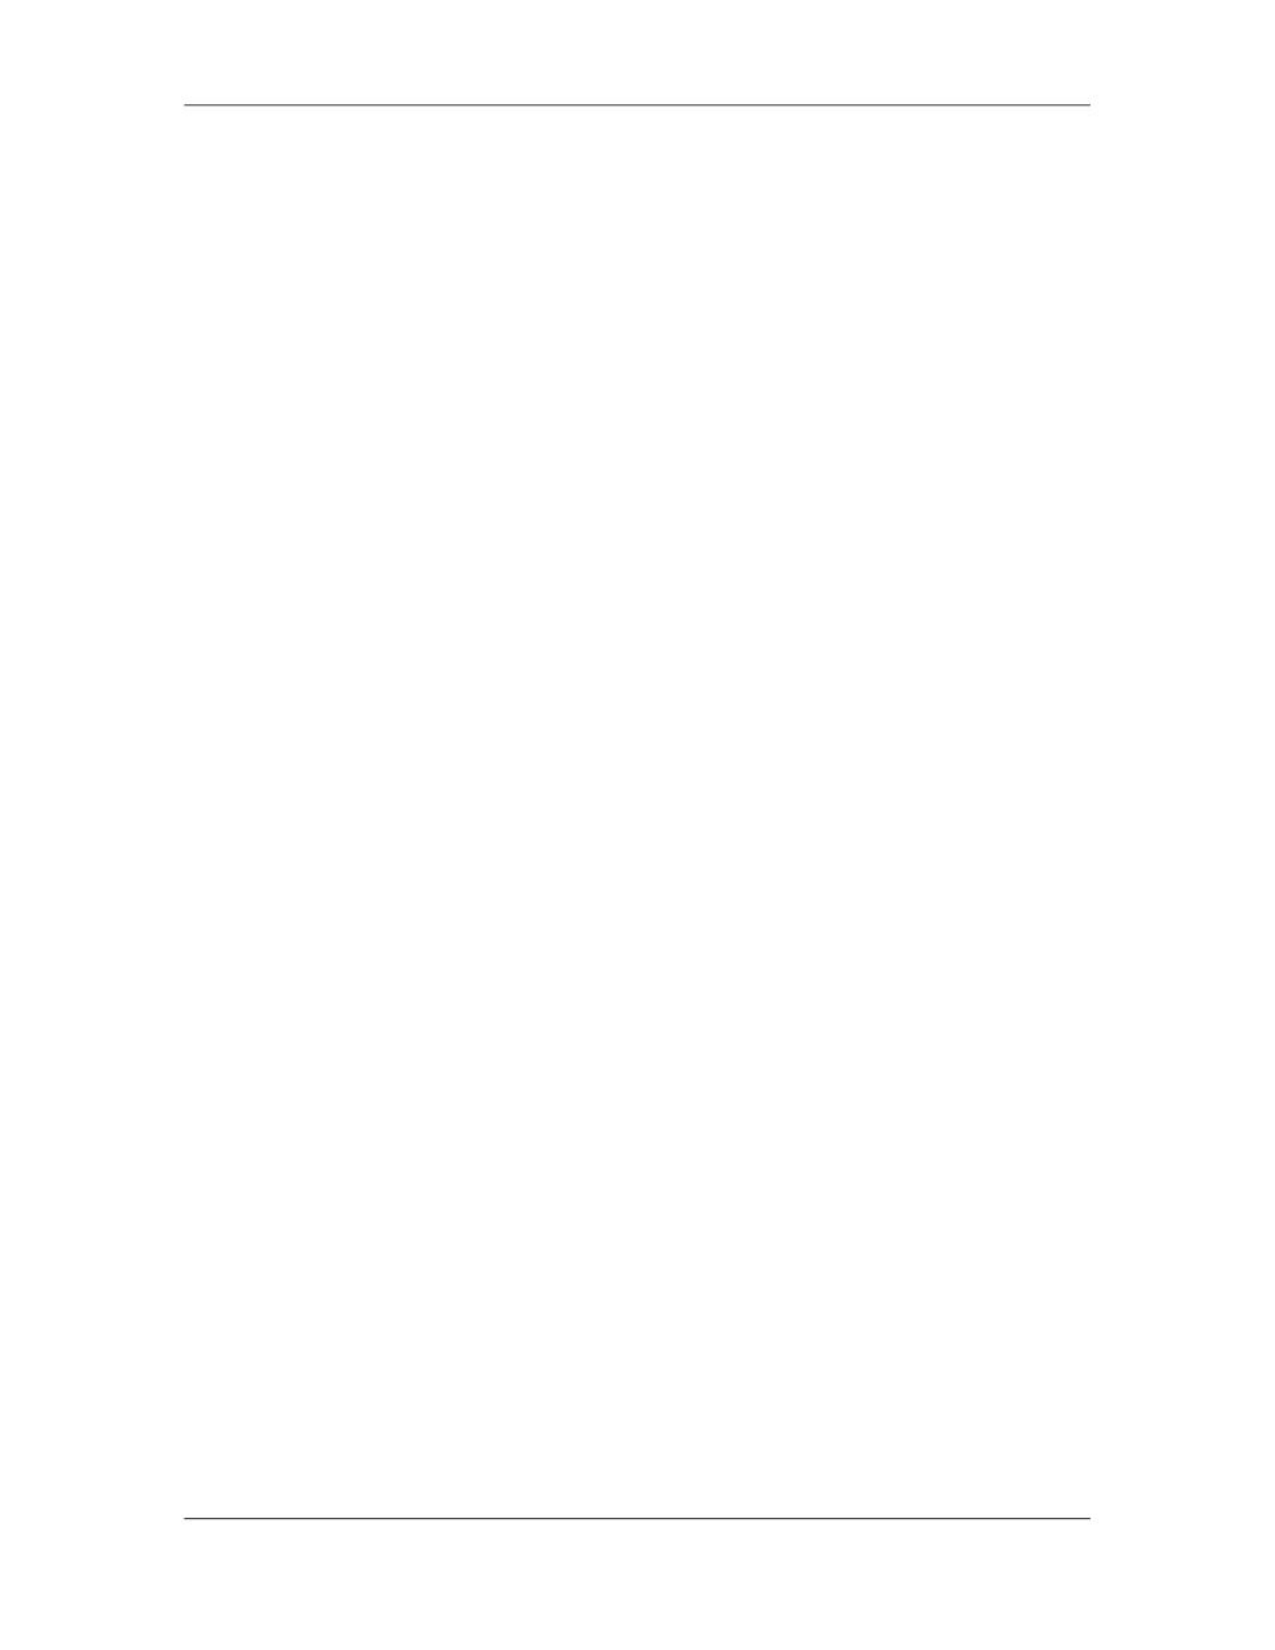

Software Project Management (CS615)

																																																																																																																								not being communicated. At times, those who should be pointing out the

																																																																																																																								serious side effects caused by a change are not aware of the implementation of
																																																																																																																								the change. There are also instances of version mismatch when teams are

																																																																																																																								unaware of the latest version to be followed. To avoid such hazards due to
																																																																																																																								lack of communication among the project team, changes are communicated

																																																																																																																								among team members. Therefore, status reporting provides information about
																																																																																																																								each change to those who need to know. Software configuration management

																																																																																																																								takes care of changes in a software process. SCM identifies controls, audits,
																																																																																																																								and reports modifications that occur during software development. SCM helps

																																																																																																																								maintain the integrity of configurable items produced during software
																																																																																																																								development.

																																																																																										⇒					Software Configuration Management Vs Software Maintenance

																																																																																																									SCM is an integral part of SQA. SCM involves assessing the impact of the
																																																																																																									changes made during SQA activities and making decisions based on cost and

																																																																																																									benefit analysis. SCM can be defined as the art of identifying, organizing, and
																																																																																																									controlling changes in a software project with the objective of minimizing

																																																																																																									mistakes. SCM is different from software maintenance. Software maintenance is
																																																																																																									required after the software is delivered to the client and is put into operation. As

																																																																																																									opposed to this, SCM is a set of tracking and controlling activities that begins
																																																																																																									when a software project begins and ends only when the software is taken out of

																																																																																																									operation.

																																																																																										⇒					Baselines vs. Interim Versions

																																																																																																									SCM differentiates between baselines and interim versions. A baseline is a tested
																																																																																																									and certified version of a system. Baselines can be assigned version numbers such

																																																																																																									as 1.0, 2.0, 3.0, and so on. A baseline usually undergoes intensive testing. Interim
																																																																																																									versions, on the other hand, have version numbers, such as 1.1 or 1.2. The interim

																																																																																																									version is a temporary version. Interim versions have a short life and survive only
																																																																																																									during bug fixing, testing, or debugging. However, interim versions also have a

																																																																																																									unique version number or name. Baselines are more visible with the marketing
																																																																																																									team and the vendors than the interim versions. However, as part of SCM, all

																																																																																																									versions of changes are saved, clearly labeled, and archived. Archiving is the
																																																																																																									process of maintaining controlled copies of prior versions. Archiving helps in re-

																																																																																																									creating earlier versions in the event of data loss or data corruption.

																																																																																										⇒					Effective Configuration Control

																																																																																																									Effective configuration control requires effective and well-defined organization.

																																																																																																									Any configuration control method must be based on the following four concepts:

																																																																																																									A clearly defined configuration management authority must be established.
																																																																																																									Configuration control standards, procedures and guidelines must be produced and

																																																																																																									distributed to the developers.

																																																																																						                                                                                                                                 115

																																																																																																																																																																																						© Copyright Virtual University of Pakistan